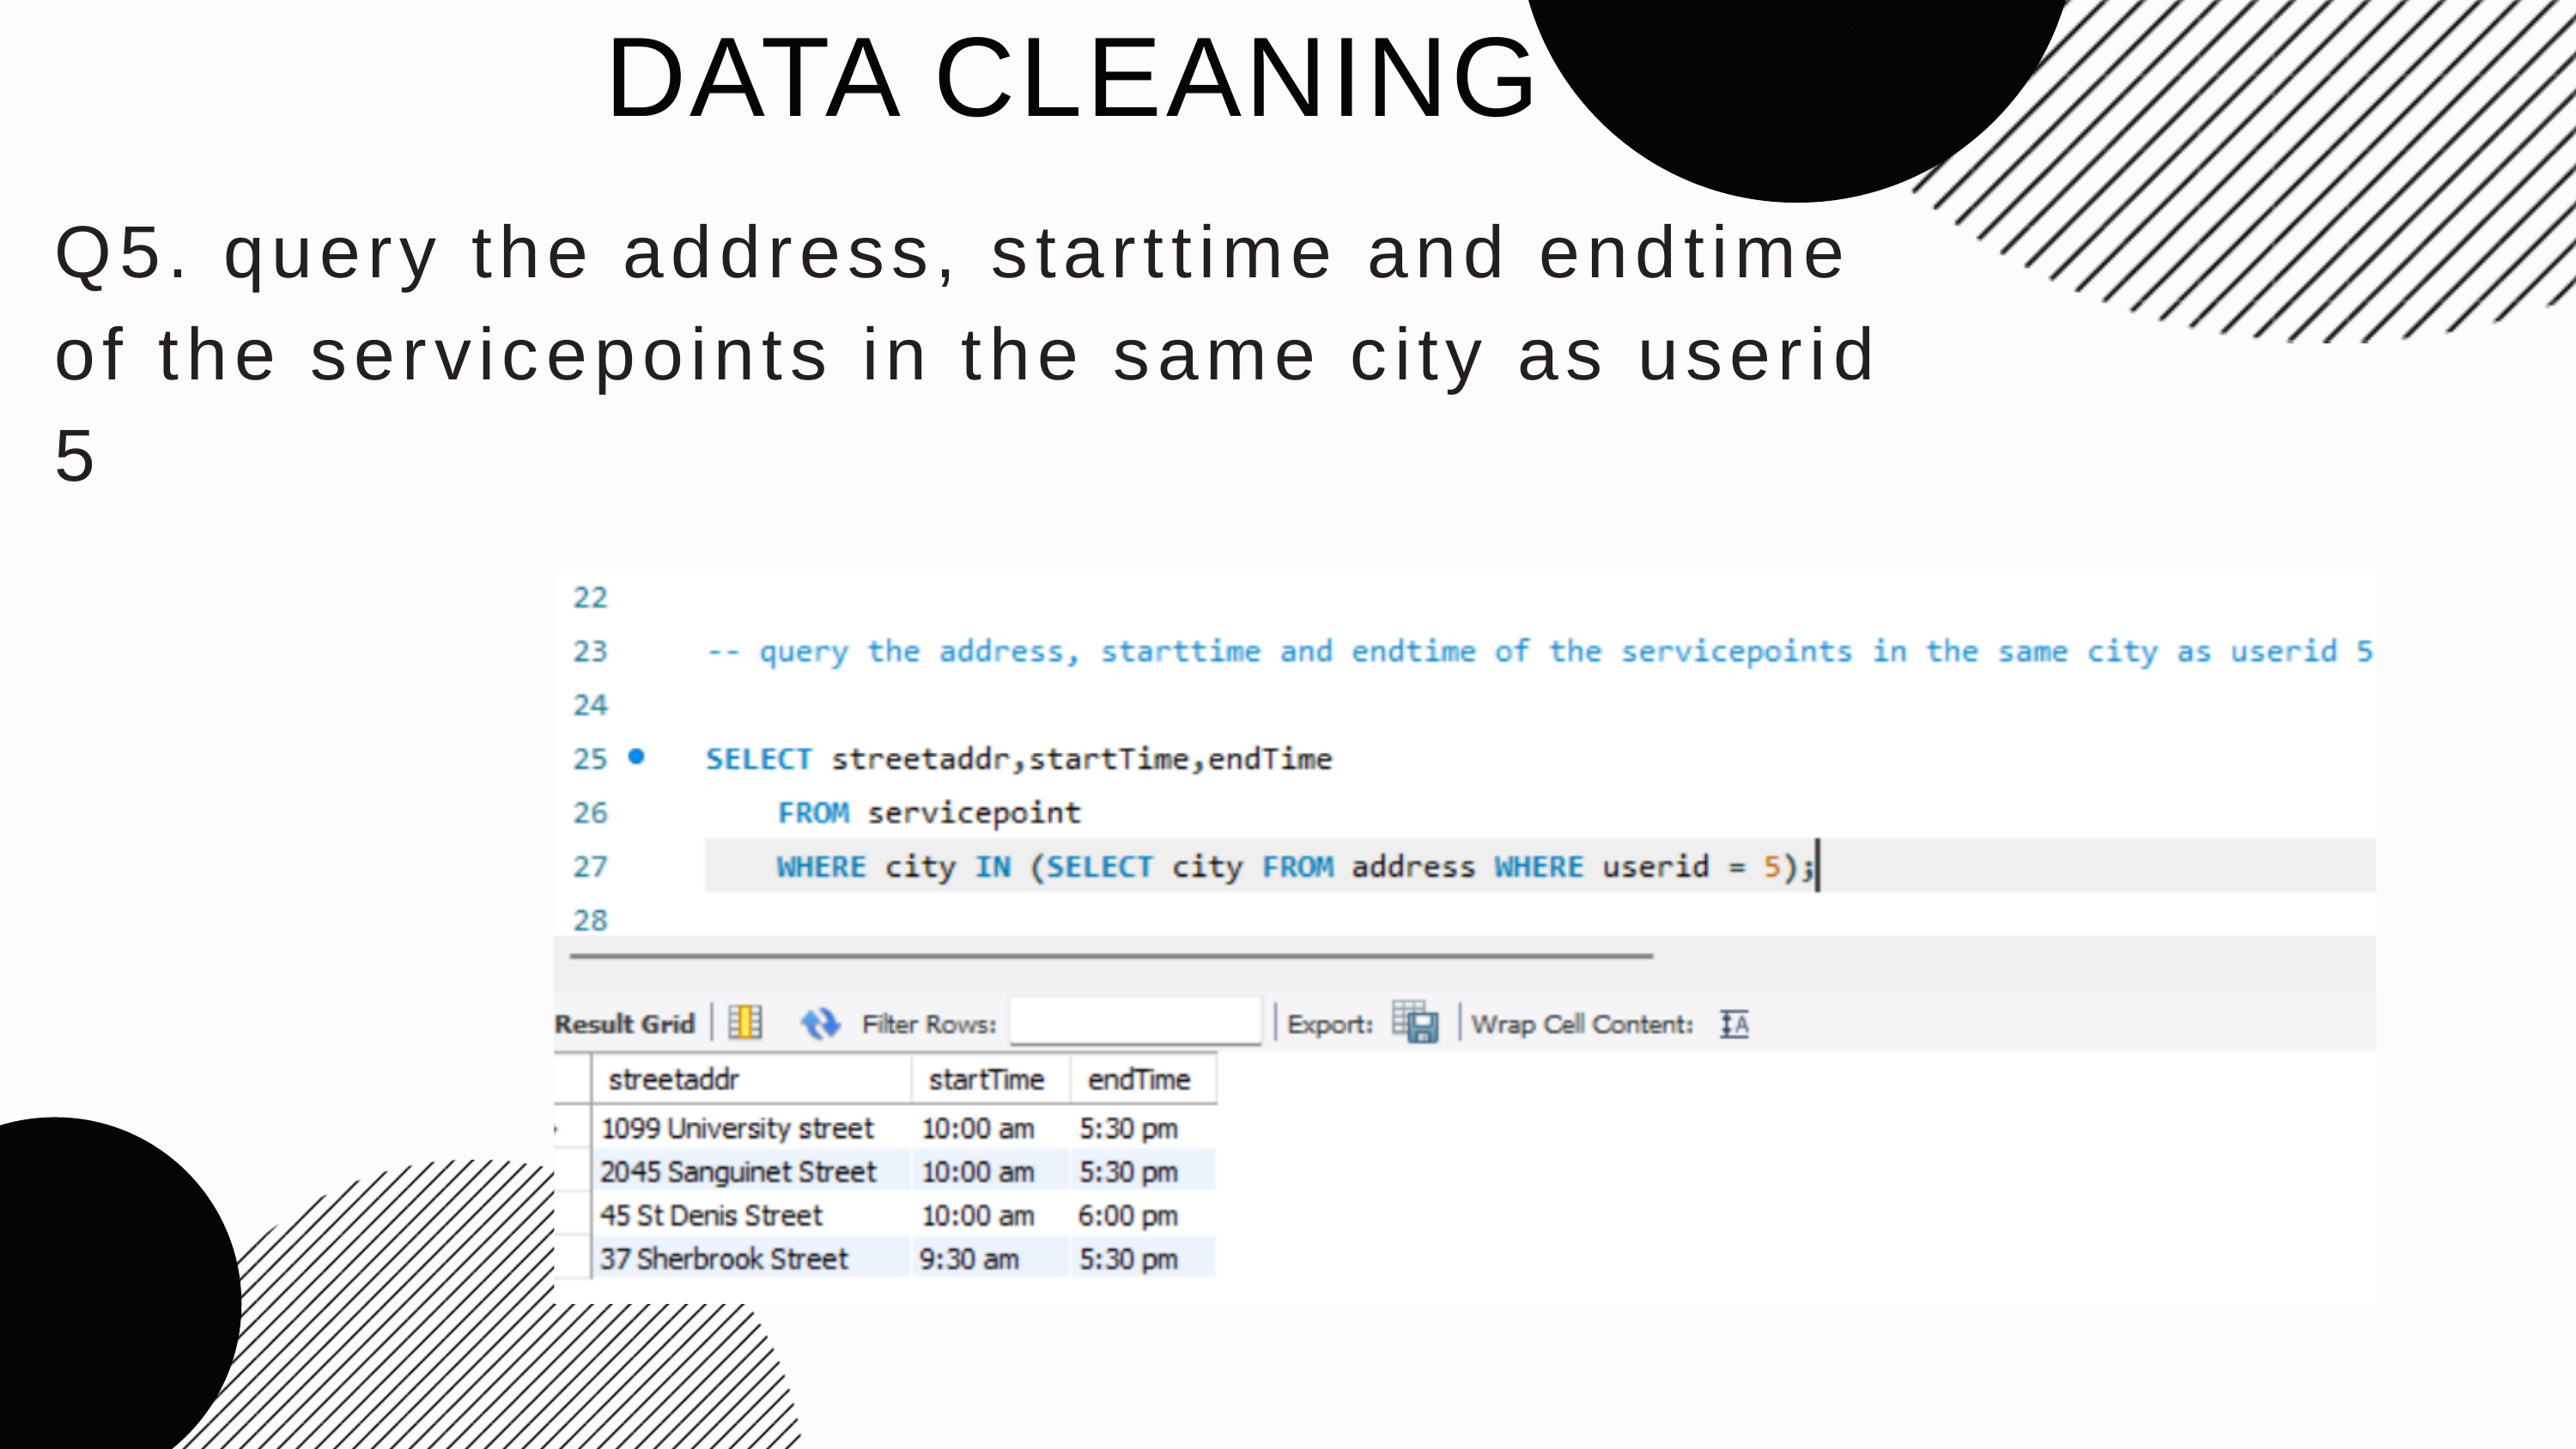

DATA CLEANING

Q5. query the address, starttime and endtime of the servicepoints in the same city as userid 5